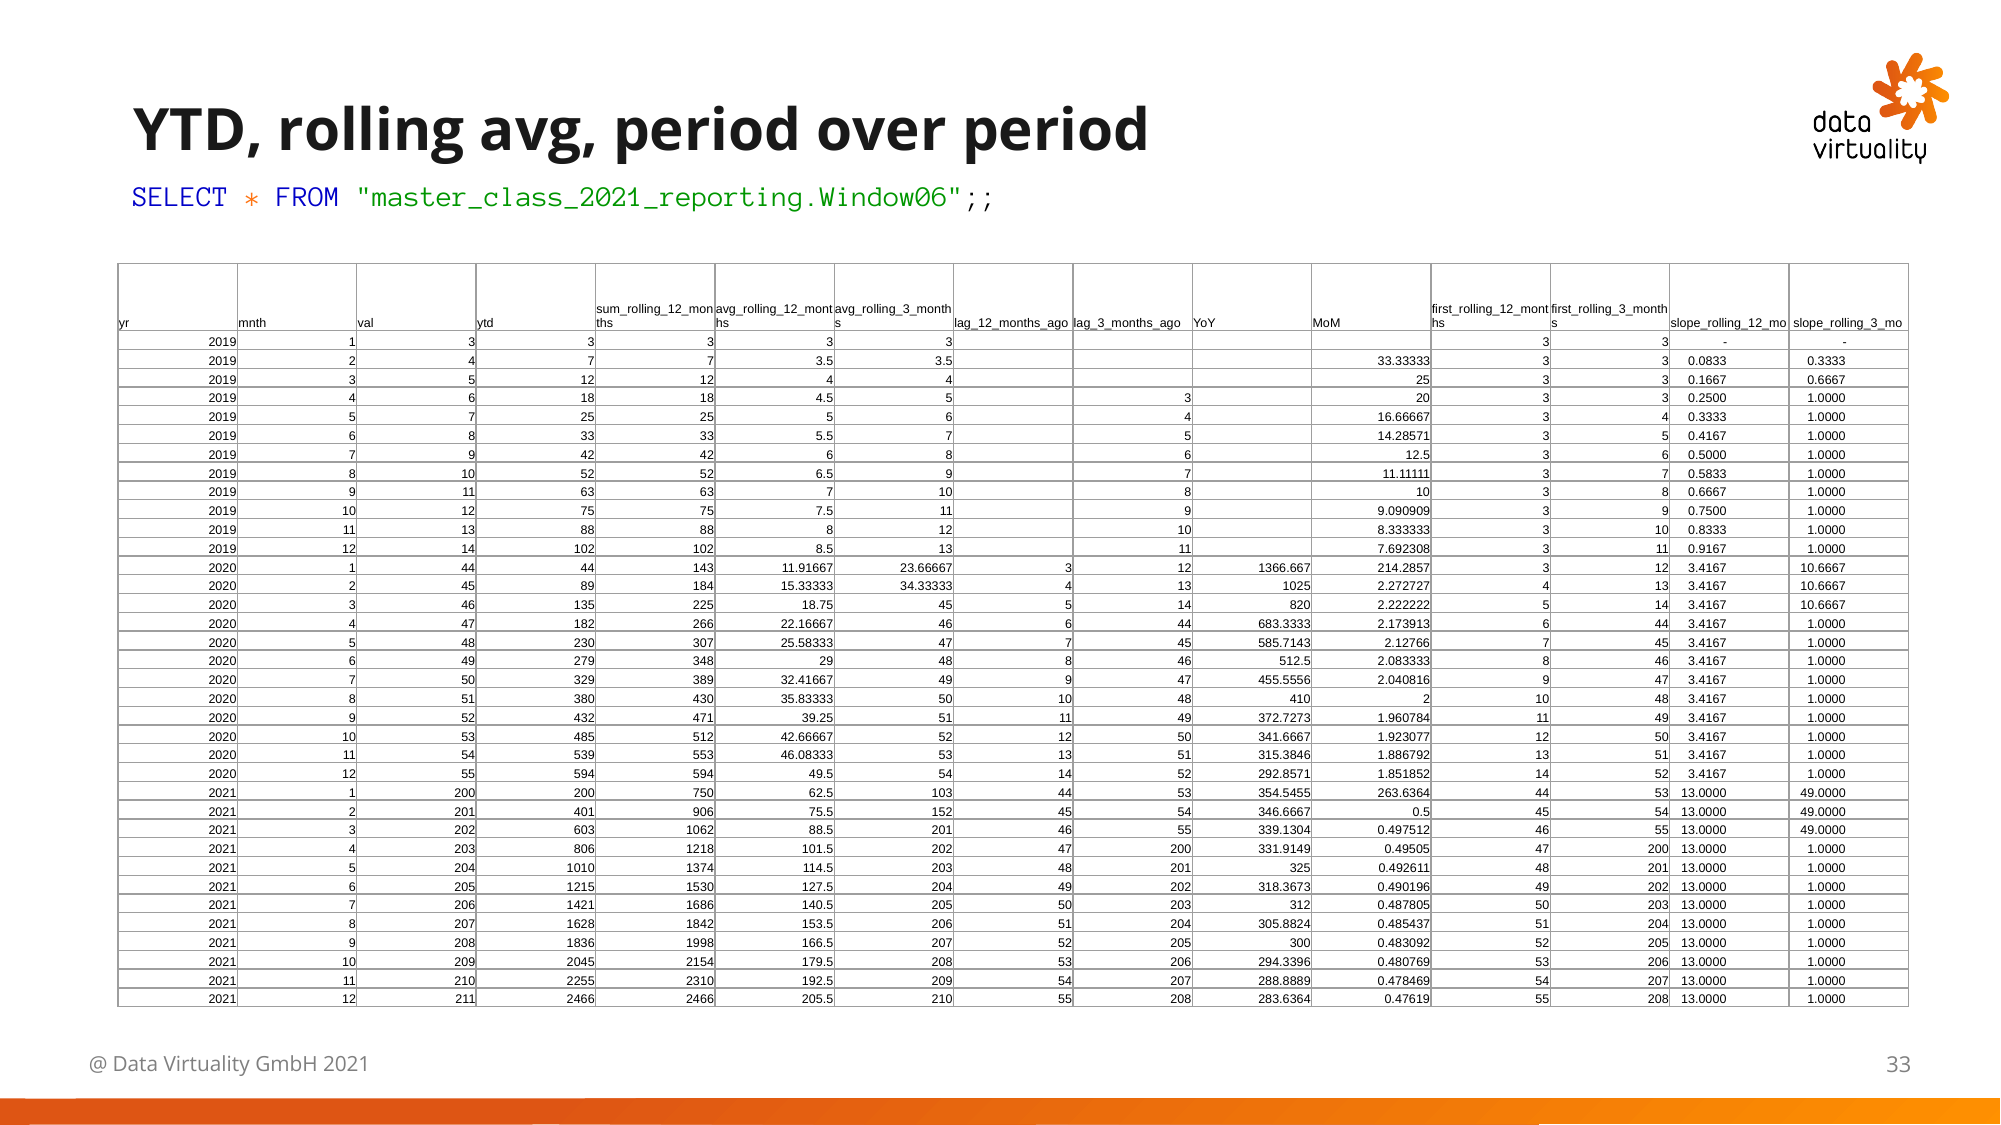

YTD, rolling avg, period over period
SELECT * FROM "master_class_2021_reporting.Window06";;
| yr | mnth | val | ytd | sum\_rolling\_12\_months | avg\_rolling\_12\_months | avg\_rolling\_3\_months | lag\_12\_months\_ago | lag\_3\_months\_ago | YoY | MoM | first\_rolling\_12\_months | first\_rolling\_3\_months | slope\_rolling\_12\_mo | slope\_rolling\_3\_mo |
| --- | --- | --- | --- | --- | --- | --- | --- | --- | --- | --- | --- | --- | --- | --- |
| 2019 | 1 | 3 | 3 | 3 | 3 | 3 |  |  |  |  | 3 | 3 | - | - |
| 2019 | 2 | 4 | 7 | 7 | 3.5 | 3.5 |  |  |  | 33.33333 | 3 | 3 | 0.0833 | 0.3333 |
| 2019 | 3 | 5 | 12 | 12 | 4 | 4 |  |  |  | 25 | 3 | 3 | 0.1667 | 0.6667 |
| 2019 | 4 | 6 | 18 | 18 | 4.5 | 5 |  | 3 |  | 20 | 3 | 3 | 0.2500 | 1.0000 |
| 2019 | 5 | 7 | 25 | 25 | 5 | 6 |  | 4 |  | 16.66667 | 3 | 4 | 0.3333 | 1.0000 |
| 2019 | 6 | 8 | 33 | 33 | 5.5 | 7 |  | 5 |  | 14.28571 | 3 | 5 | 0.4167 | 1.0000 |
| 2019 | 7 | 9 | 42 | 42 | 6 | 8 |  | 6 |  | 12.5 | 3 | 6 | 0.5000 | 1.0000 |
| 2019 | 8 | 10 | 52 | 52 | 6.5 | 9 |  | 7 |  | 11.11111 | 3 | 7 | 0.5833 | 1.0000 |
| 2019 | 9 | 11 | 63 | 63 | 7 | 10 |  | 8 |  | 10 | 3 | 8 | 0.6667 | 1.0000 |
| 2019 | 10 | 12 | 75 | 75 | 7.5 | 11 |  | 9 |  | 9.090909 | 3 | 9 | 0.7500 | 1.0000 |
| 2019 | 11 | 13 | 88 | 88 | 8 | 12 |  | 10 |  | 8.333333 | 3 | 10 | 0.8333 | 1.0000 |
| 2019 | 12 | 14 | 102 | 102 | 8.5 | 13 |  | 11 |  | 7.692308 | 3 | 11 | 0.9167 | 1.0000 |
| 2020 | 1 | 44 | 44 | 143 | 11.91667 | 23.66667 | 3 | 12 | 1366.667 | 214.2857 | 3 | 12 | 3.4167 | 10.6667 |
| 2020 | 2 | 45 | 89 | 184 | 15.33333 | 34.33333 | 4 | 13 | 1025 | 2.272727 | 4 | 13 | 3.4167 | 10.6667 |
| 2020 | 3 | 46 | 135 | 225 | 18.75 | 45 | 5 | 14 | 820 | 2.222222 | 5 | 14 | 3.4167 | 10.6667 |
| 2020 | 4 | 47 | 182 | 266 | 22.16667 | 46 | 6 | 44 | 683.3333 | 2.173913 | 6 | 44 | 3.4167 | 1.0000 |
| 2020 | 5 | 48 | 230 | 307 | 25.58333 | 47 | 7 | 45 | 585.7143 | 2.12766 | 7 | 45 | 3.4167 | 1.0000 |
| 2020 | 6 | 49 | 279 | 348 | 29 | 48 | 8 | 46 | 512.5 | 2.083333 | 8 | 46 | 3.4167 | 1.0000 |
| 2020 | 7 | 50 | 329 | 389 | 32.41667 | 49 | 9 | 47 | 455.5556 | 2.040816 | 9 | 47 | 3.4167 | 1.0000 |
| 2020 | 8 | 51 | 380 | 430 | 35.83333 | 50 | 10 | 48 | 410 | 2 | 10 | 48 | 3.4167 | 1.0000 |
| 2020 | 9 | 52 | 432 | 471 | 39.25 | 51 | 11 | 49 | 372.7273 | 1.960784 | 11 | 49 | 3.4167 | 1.0000 |
| 2020 | 10 | 53 | 485 | 512 | 42.66667 | 52 | 12 | 50 | 341.6667 | 1.923077 | 12 | 50 | 3.4167 | 1.0000 |
| 2020 | 11 | 54 | 539 | 553 | 46.08333 | 53 | 13 | 51 | 315.3846 | 1.886792 | 13 | 51 | 3.4167 | 1.0000 |
| 2020 | 12 | 55 | 594 | 594 | 49.5 | 54 | 14 | 52 | 292.8571 | 1.851852 | 14 | 52 | 3.4167 | 1.0000 |
| 2021 | 1 | 200 | 200 | 750 | 62.5 | 103 | 44 | 53 | 354.5455 | 263.6364 | 44 | 53 | 13.0000 | 49.0000 |
| 2021 | 2 | 201 | 401 | 906 | 75.5 | 152 | 45 | 54 | 346.6667 | 0.5 | 45 | 54 | 13.0000 | 49.0000 |
| 2021 | 3 | 202 | 603 | 1062 | 88.5 | 201 | 46 | 55 | 339.1304 | 0.497512 | 46 | 55 | 13.0000 | 49.0000 |
| 2021 | 4 | 203 | 806 | 1218 | 101.5 | 202 | 47 | 200 | 331.9149 | 0.49505 | 47 | 200 | 13.0000 | 1.0000 |
| 2021 | 5 | 204 | 1010 | 1374 | 114.5 | 203 | 48 | 201 | 325 | 0.492611 | 48 | 201 | 13.0000 | 1.0000 |
| 2021 | 6 | 205 | 1215 | 1530 | 127.5 | 204 | 49 | 202 | 318.3673 | 0.490196 | 49 | 202 | 13.0000 | 1.0000 |
| 2021 | 7 | 206 | 1421 | 1686 | 140.5 | 205 | 50 | 203 | 312 | 0.487805 | 50 | 203 | 13.0000 | 1.0000 |
| 2021 | 8 | 207 | 1628 | 1842 | 153.5 | 206 | 51 | 204 | 305.8824 | 0.485437 | 51 | 204 | 13.0000 | 1.0000 |
| 2021 | 9 | 208 | 1836 | 1998 | 166.5 | 207 | 52 | 205 | 300 | 0.483092 | 52 | 205 | 13.0000 | 1.0000 |
| 2021 | 10 | 209 | 2045 | 2154 | 179.5 | 208 | 53 | 206 | 294.3396 | 0.480769 | 53 | 206 | 13.0000 | 1.0000 |
| 2021 | 11 | 210 | 2255 | 2310 | 192.5 | 209 | 54 | 207 | 288.8889 | 0.478469 | 54 | 207 | 13.0000 | 1.0000 |
| 2021 | 12 | 211 | 2466 | 2466 | 205.5 | 210 | 55 | 208 | 283.6364 | 0.47619 | 55 | 208 | 13.0000 | 1.0000 |
@ Data Virtuality GmbH 2021

33